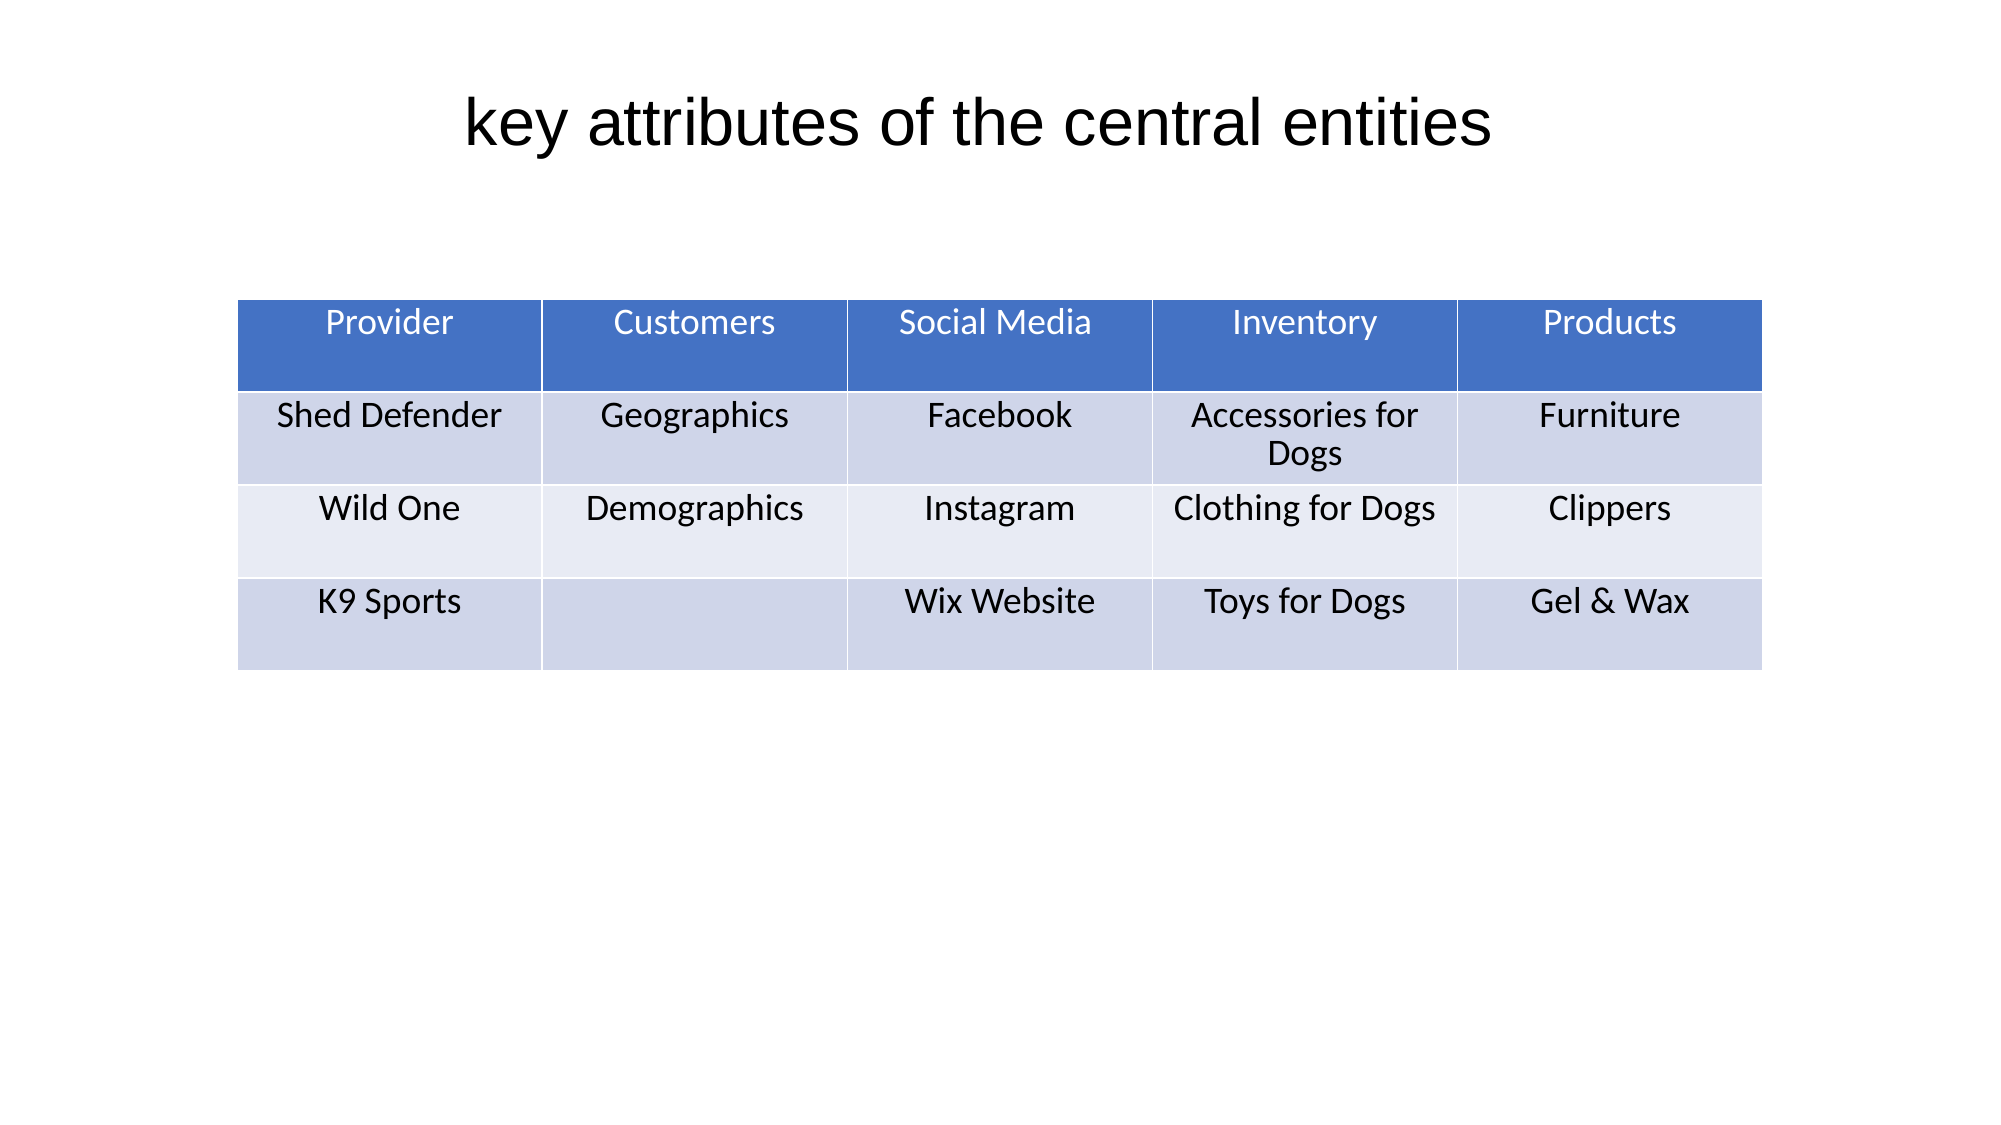

# key attributes of the central entities
| Provider | Customers | Social Media | Inventory | Products |
| --- | --- | --- | --- | --- |
| Shed Defender | Geographics | Facebook | Accessories for Dogs | Furniture |
| Wild One | Demographics | Instagram | Clothing for Dogs | Clippers |
| K9 Sports |  | Wix Website | Toys for Dogs | Gel & Wax |